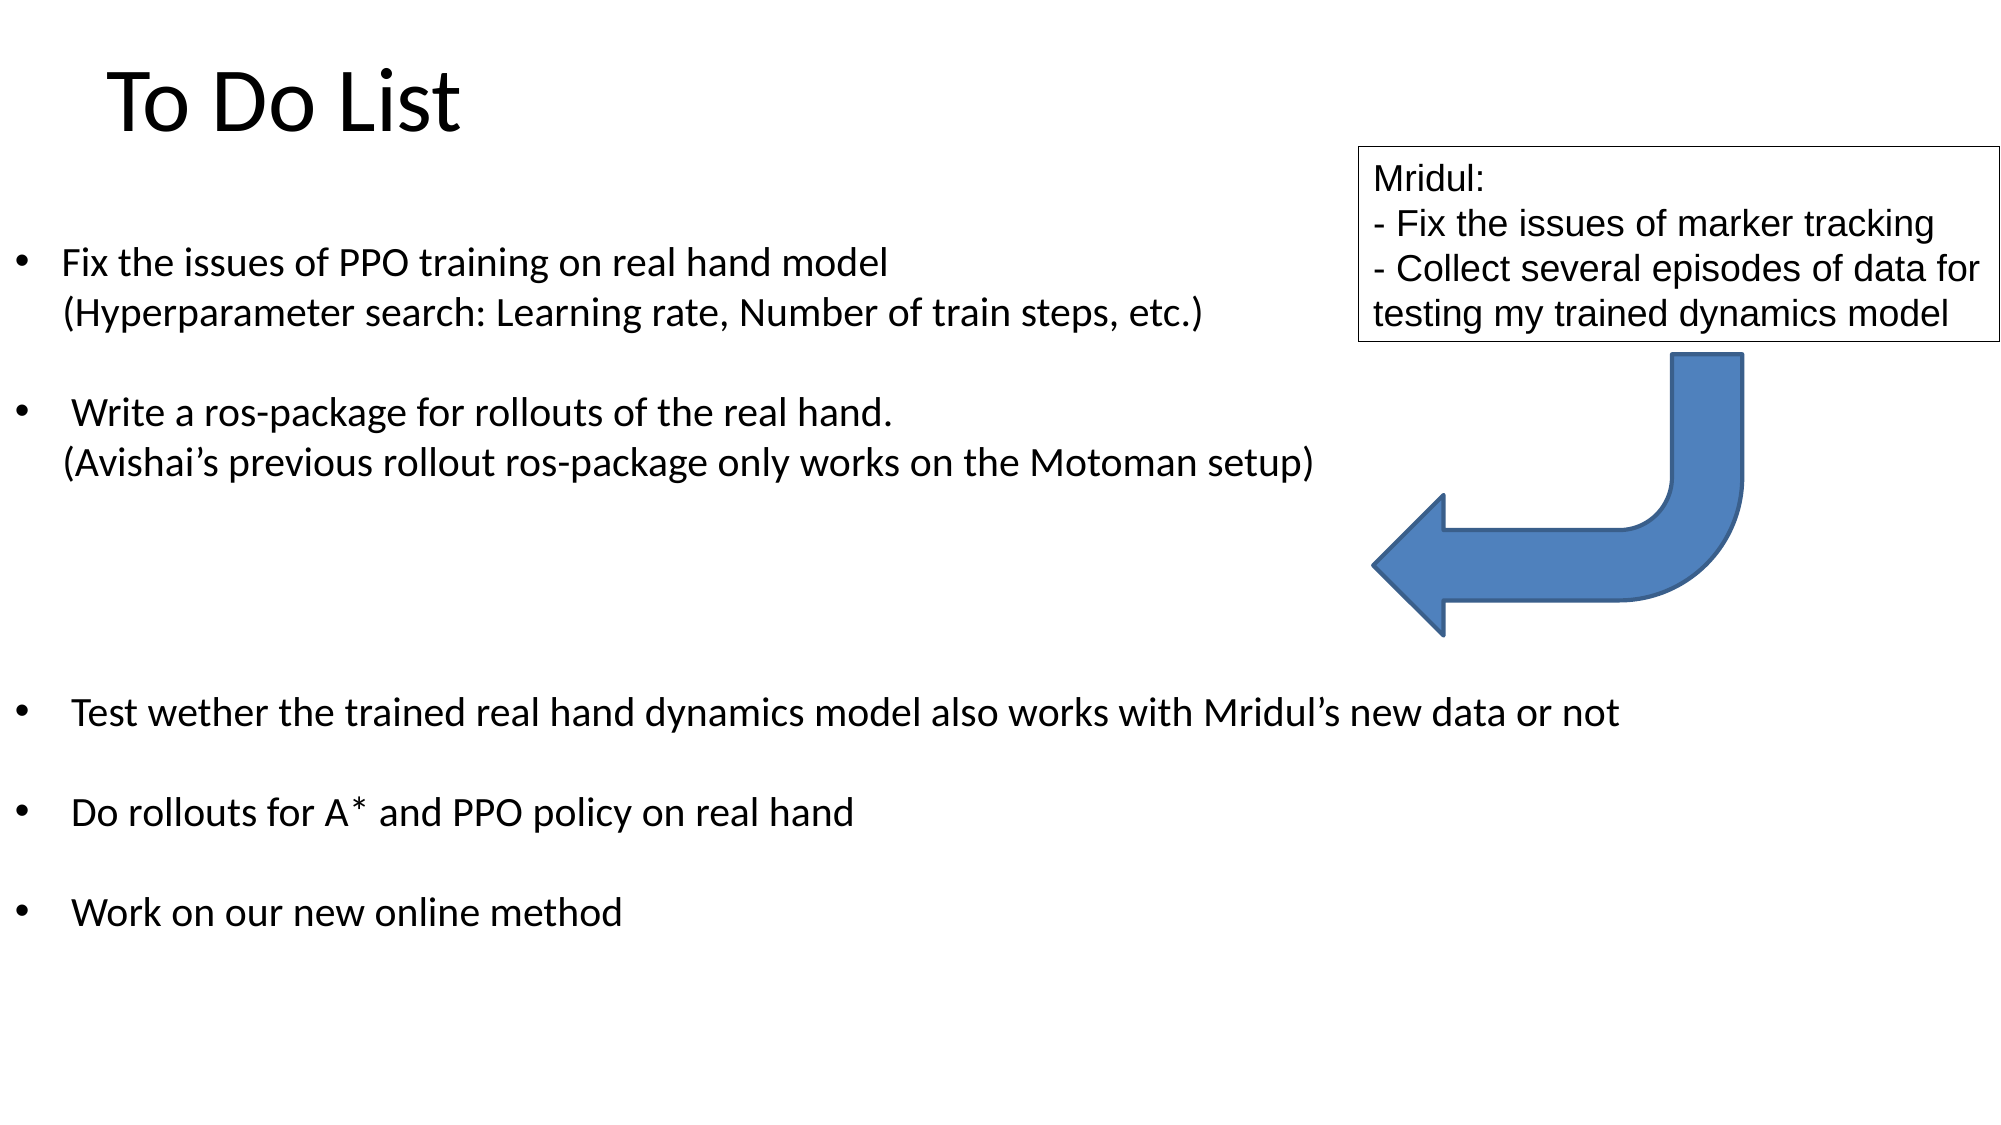

To Do List
Mridul:
- Fix the issues of marker tracking
- Collect several episodes of data for testing my trained dynamics model

Fix the issues of PPO training on real hand model
     (Hyperparameter search: Learning rate, Number of train steps, etc.)

Write a ros-package for rollouts of the real hand.
     (Avishai’s previous rollout ros-package only works on the Motoman setup)

Test wether the trained real hand dynamics model also works with Mridul’s new data or not

Do rollouts for A* and PPO policy on real hand

Work on our new online method